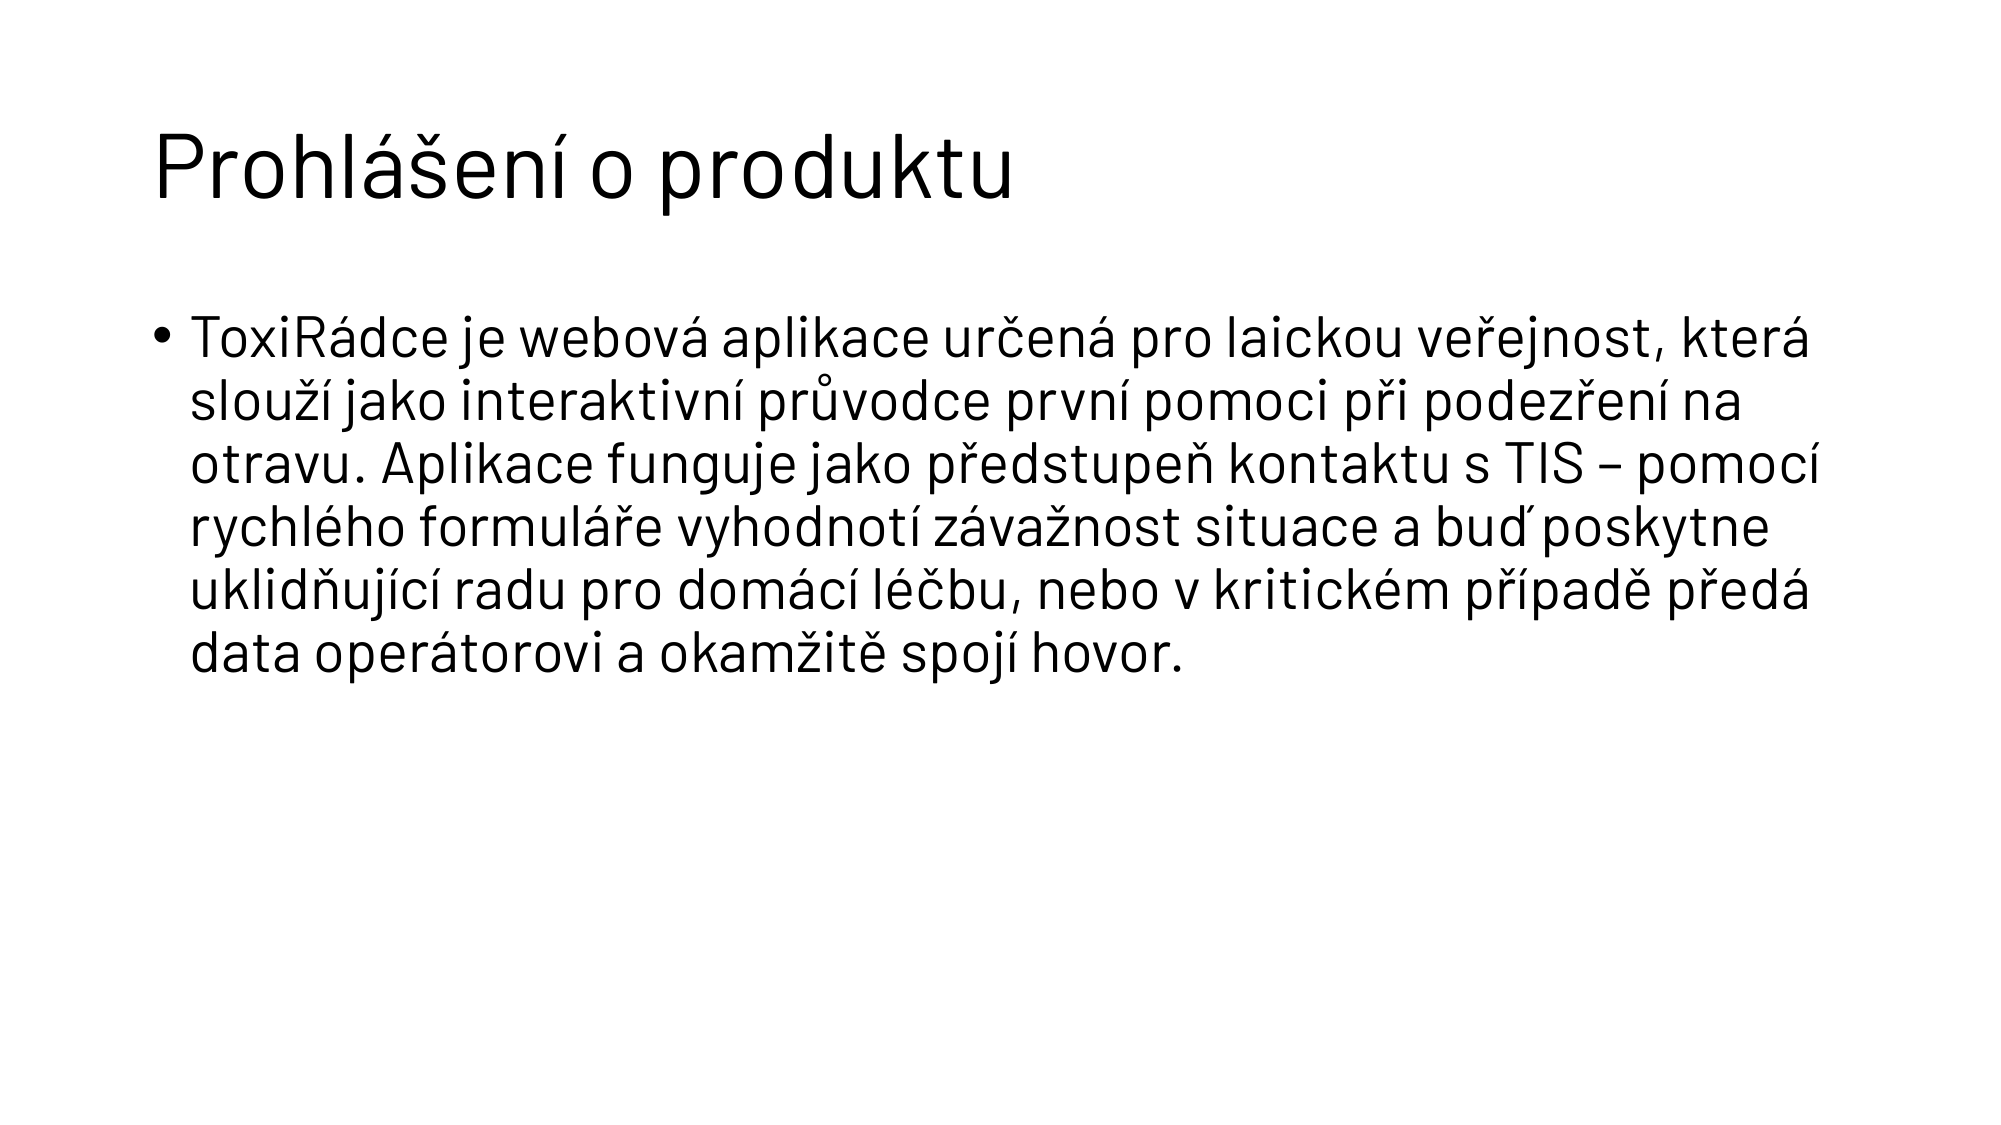

# Prohlášení o produktu
ToxiRádce je webová aplikace určená pro laickou veřejnost, která slouží jako interaktivní průvodce první pomoci při podezření na otravu. Aplikace funguje jako předstupeň kontaktu s TIS – pomocí rychlého formuláře vyhodnotí závažnost situace a buď poskytne uklidňující radu pro domácí léčbu, nebo v kritickém případě předá data operátorovi a okamžitě spojí hovor.